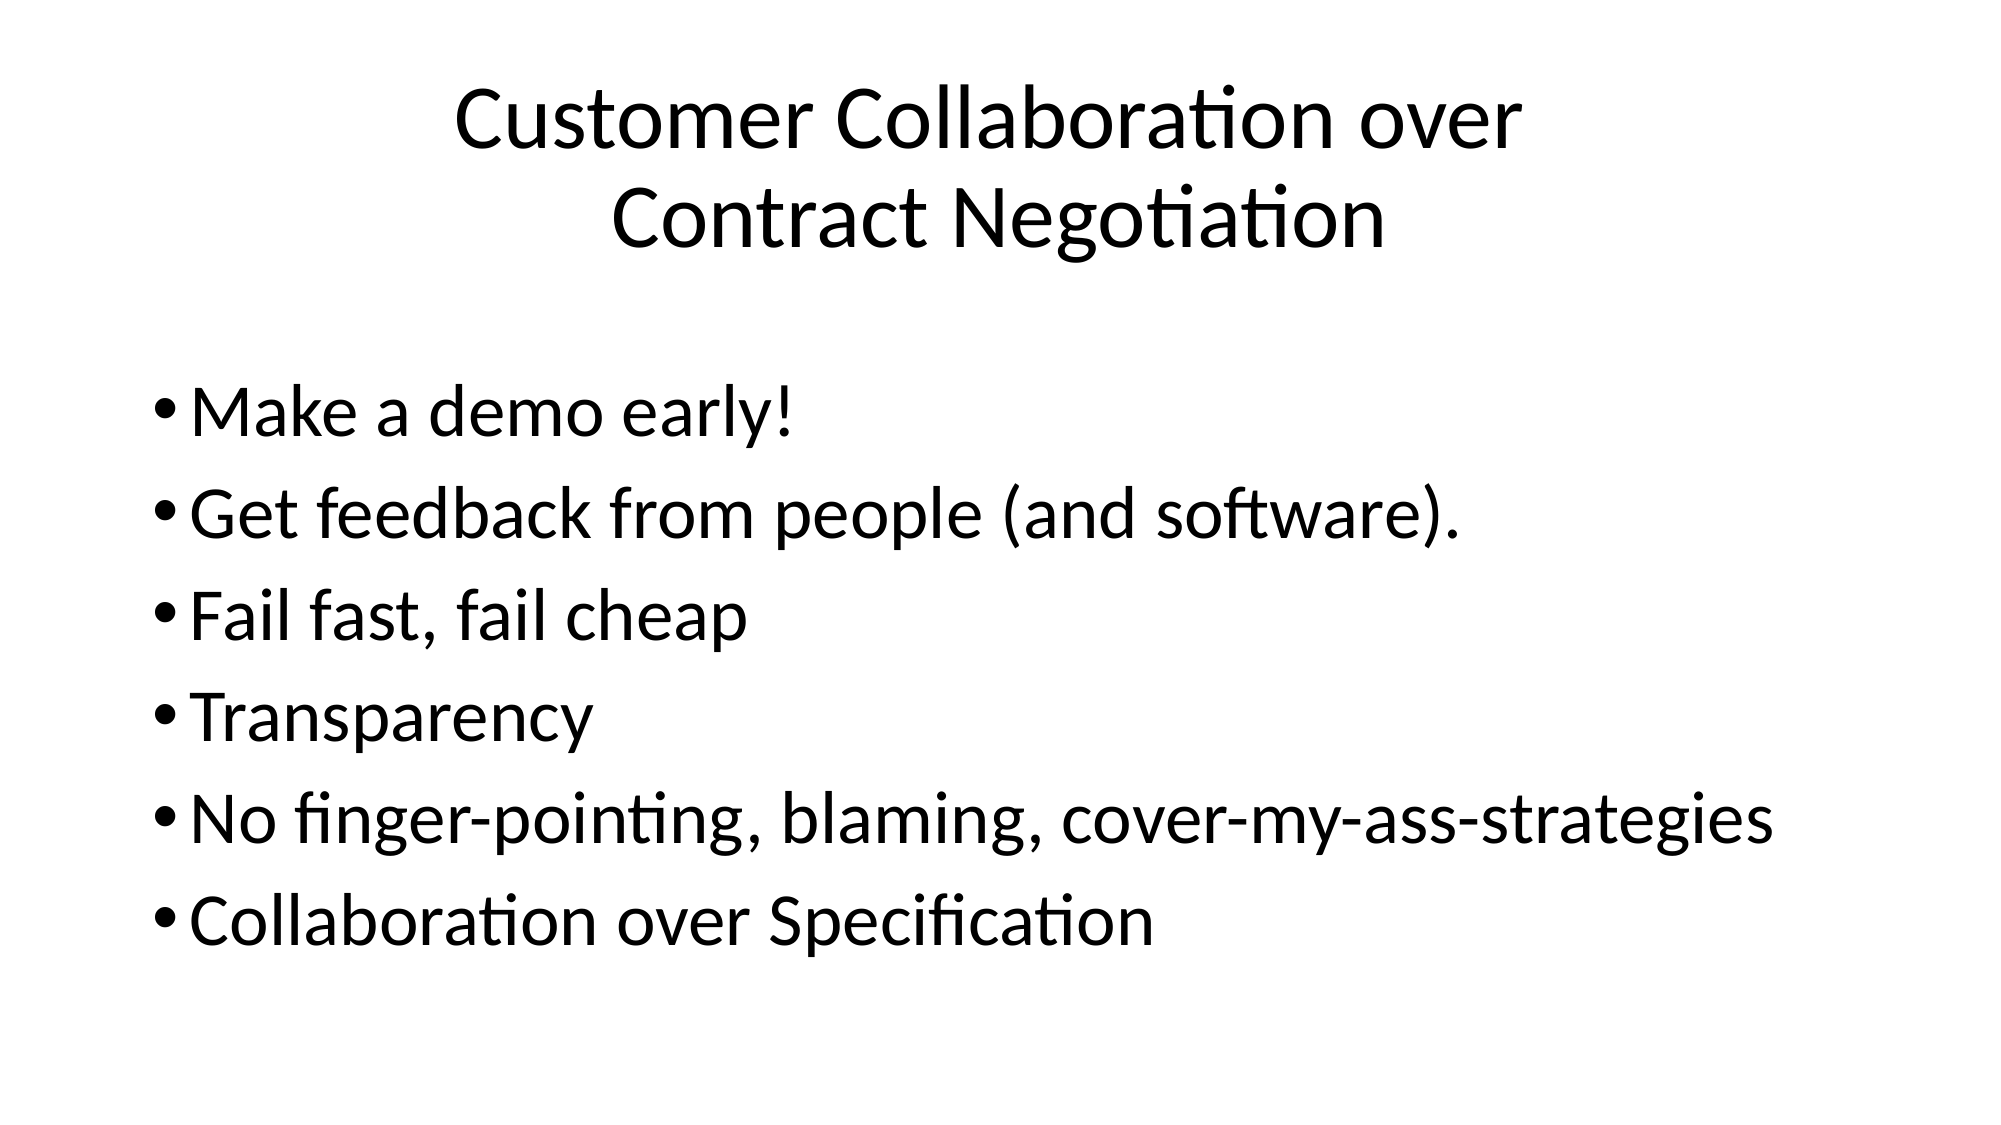

# Customer Collaboration over Contract Negotiation
Make a demo early!
Get feedback from people (and software).
Fail fast, fail cheap
Transparency
No finger-pointing, blaming, cover-my-ass-strategies
Collaboration over Specification